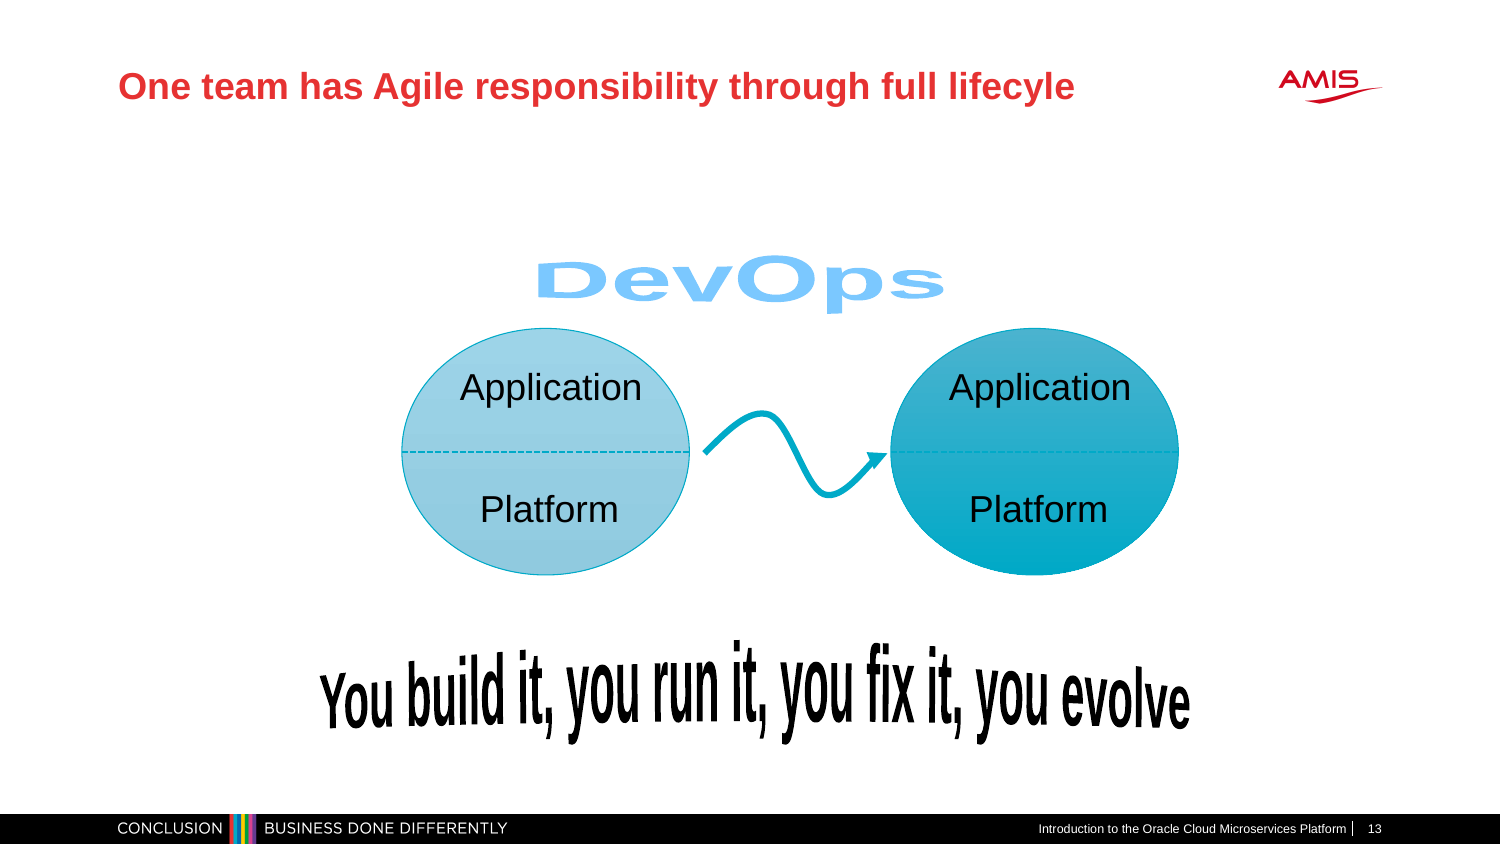

# One team has Agile responsibility through full lifecyle

DevOps

Application
Platform
Application

Platform
You build it, you run it, you fix it, you evolve
Introduction to the Oracle Cloud Microservices Platform
13